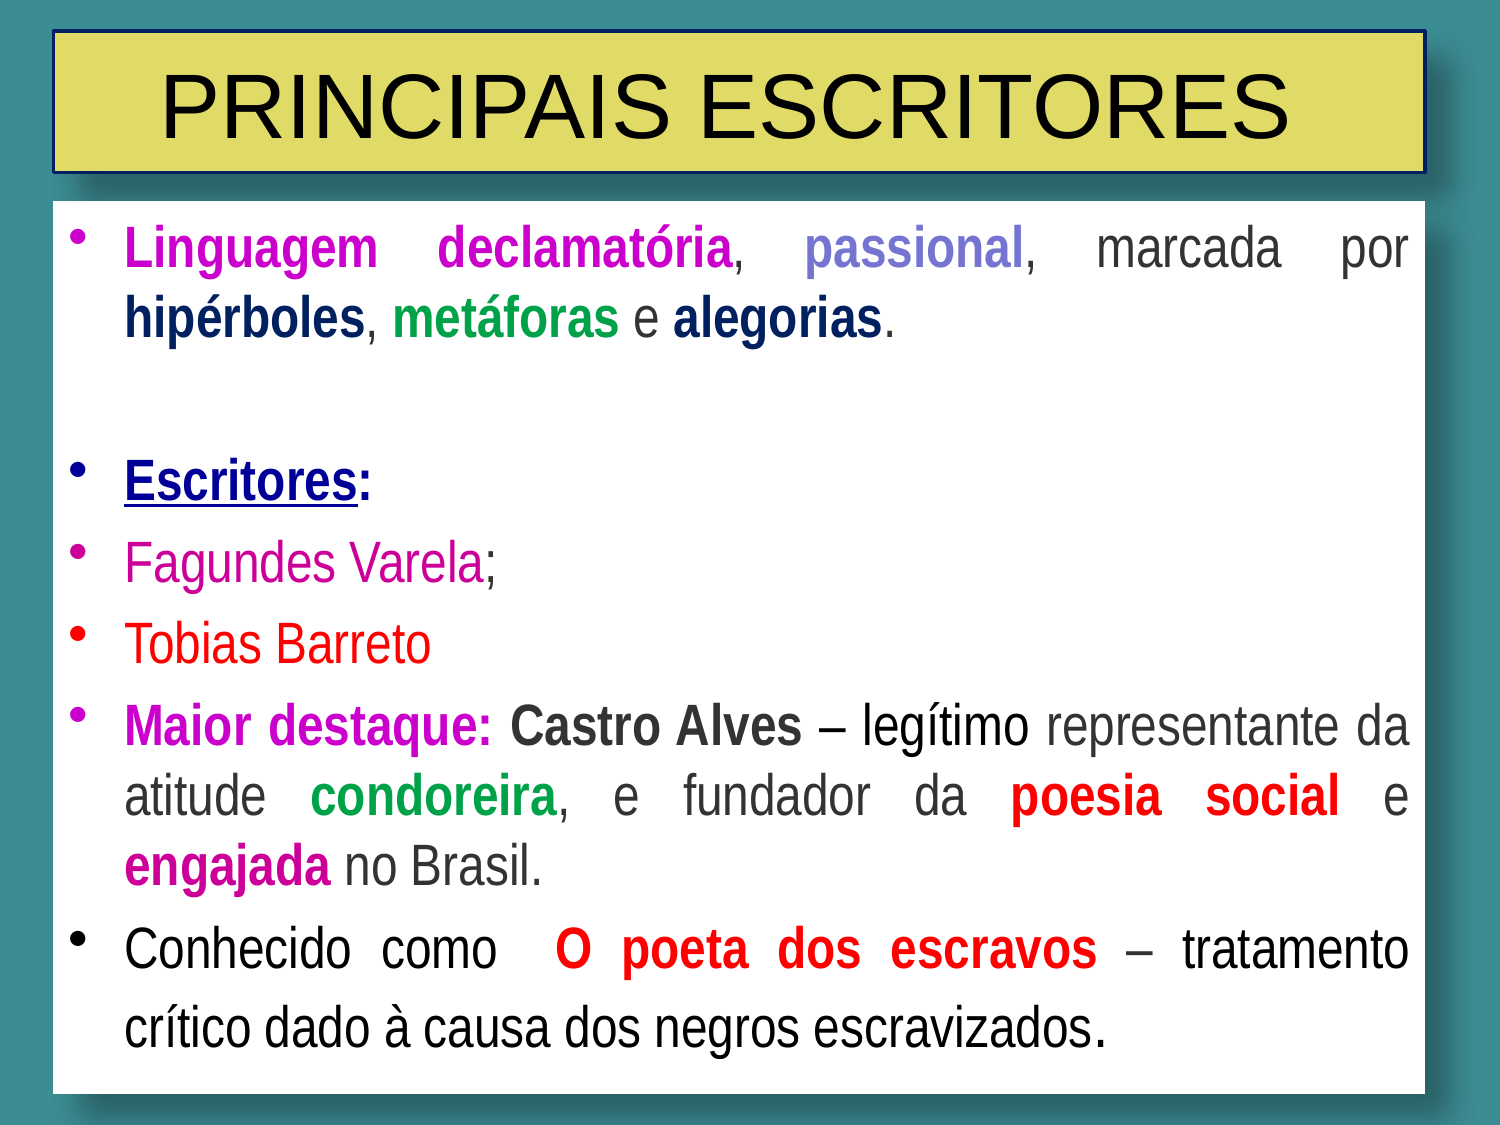

# PRINCIPAIS ESCRITORES
Linguagem declamatória, passional, marcada por hipérboles, metáforas e alegorias.

Escritores:
Fagundes Varela;
Tobias Barreto
Maior destaque: Castro Alves – legítimo representante da atitude condoreira, e fundador da poesia social e engajada no Brasil.
Conhecido como  O poeta dos escravos – tratamento crítico dado à causa dos negros escravizados.